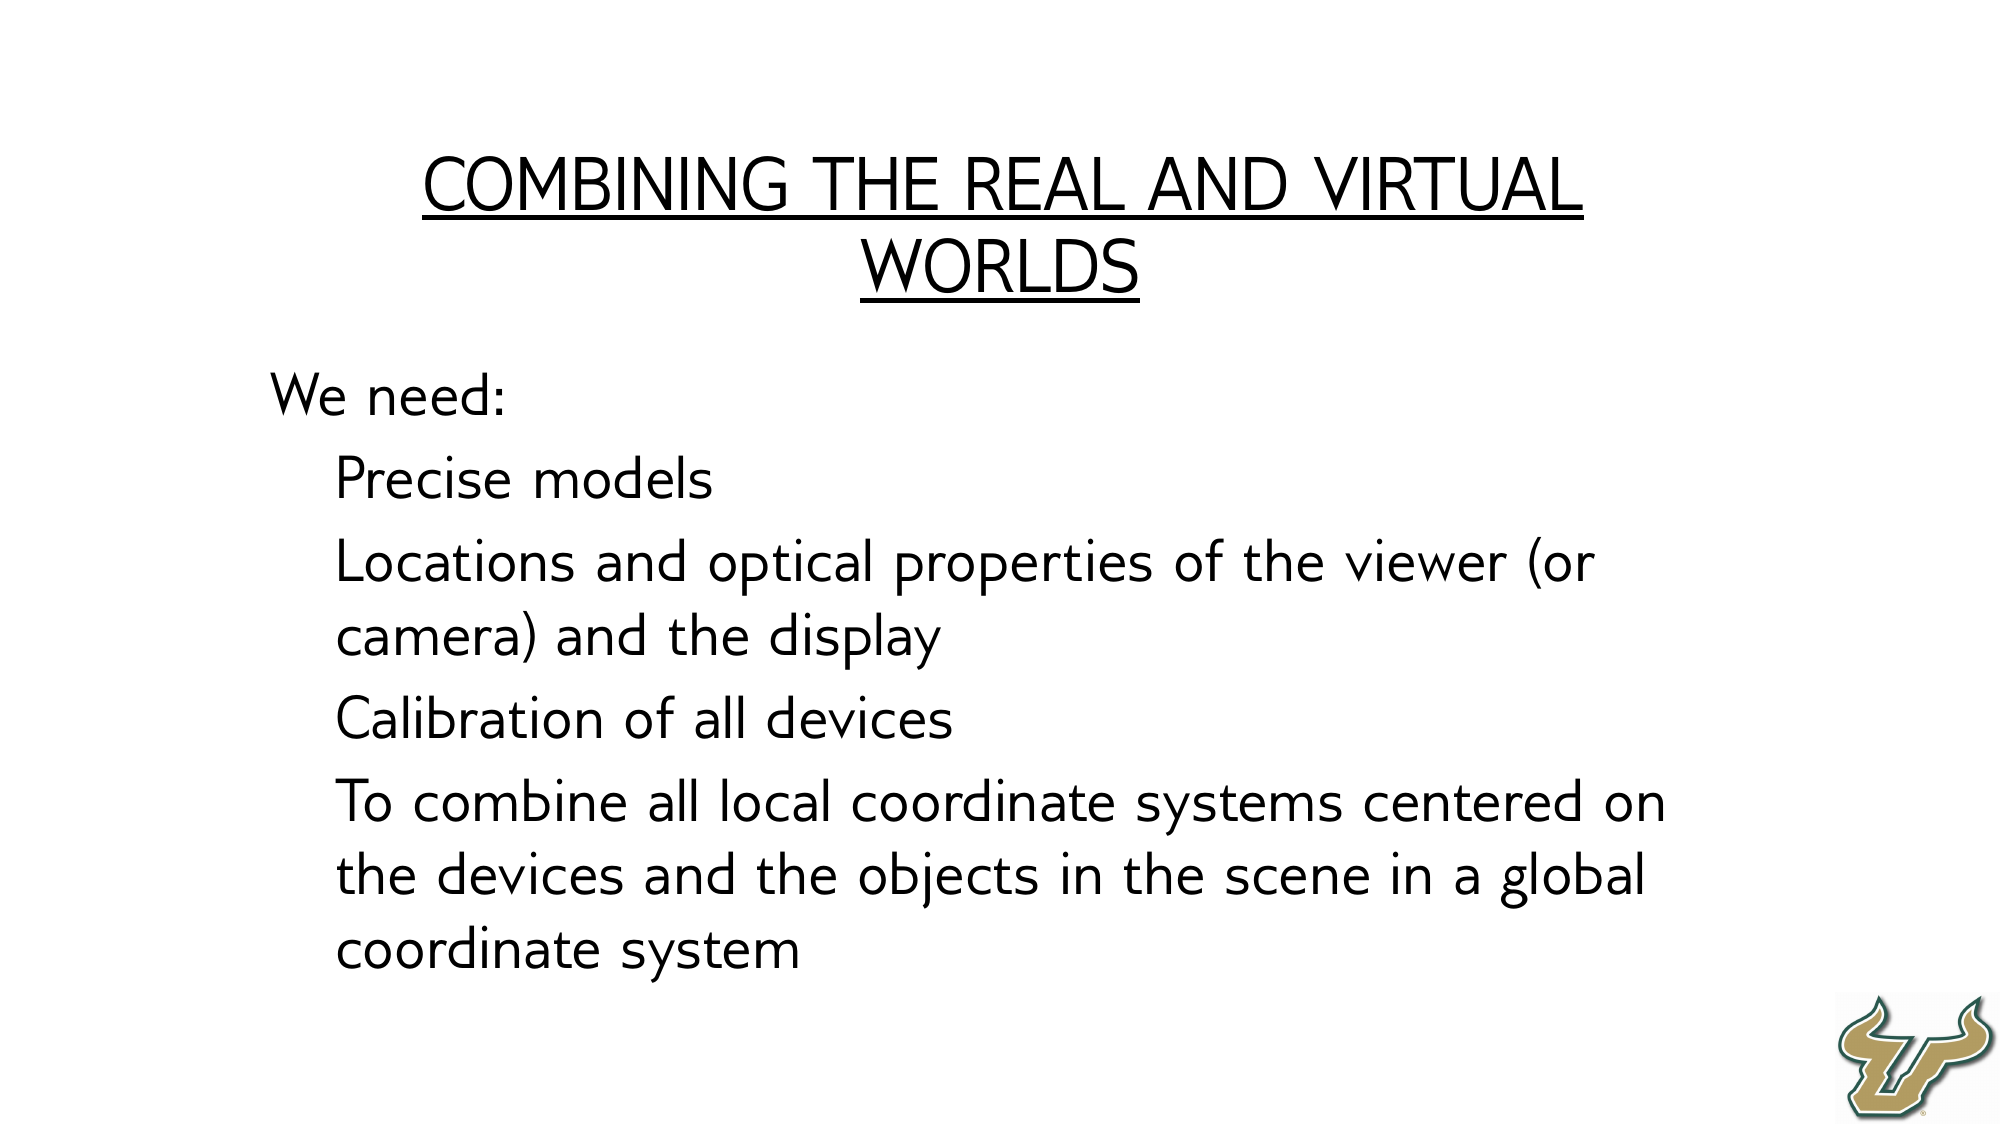

Combining the Real and Virtual Worlds
We need:
Precise models
Locations and optical properties of the viewer (or camera) and the display
Calibration of all devices
To combine all local coordinate systems centered on the devices and the objects in the scene in a global coordinate system